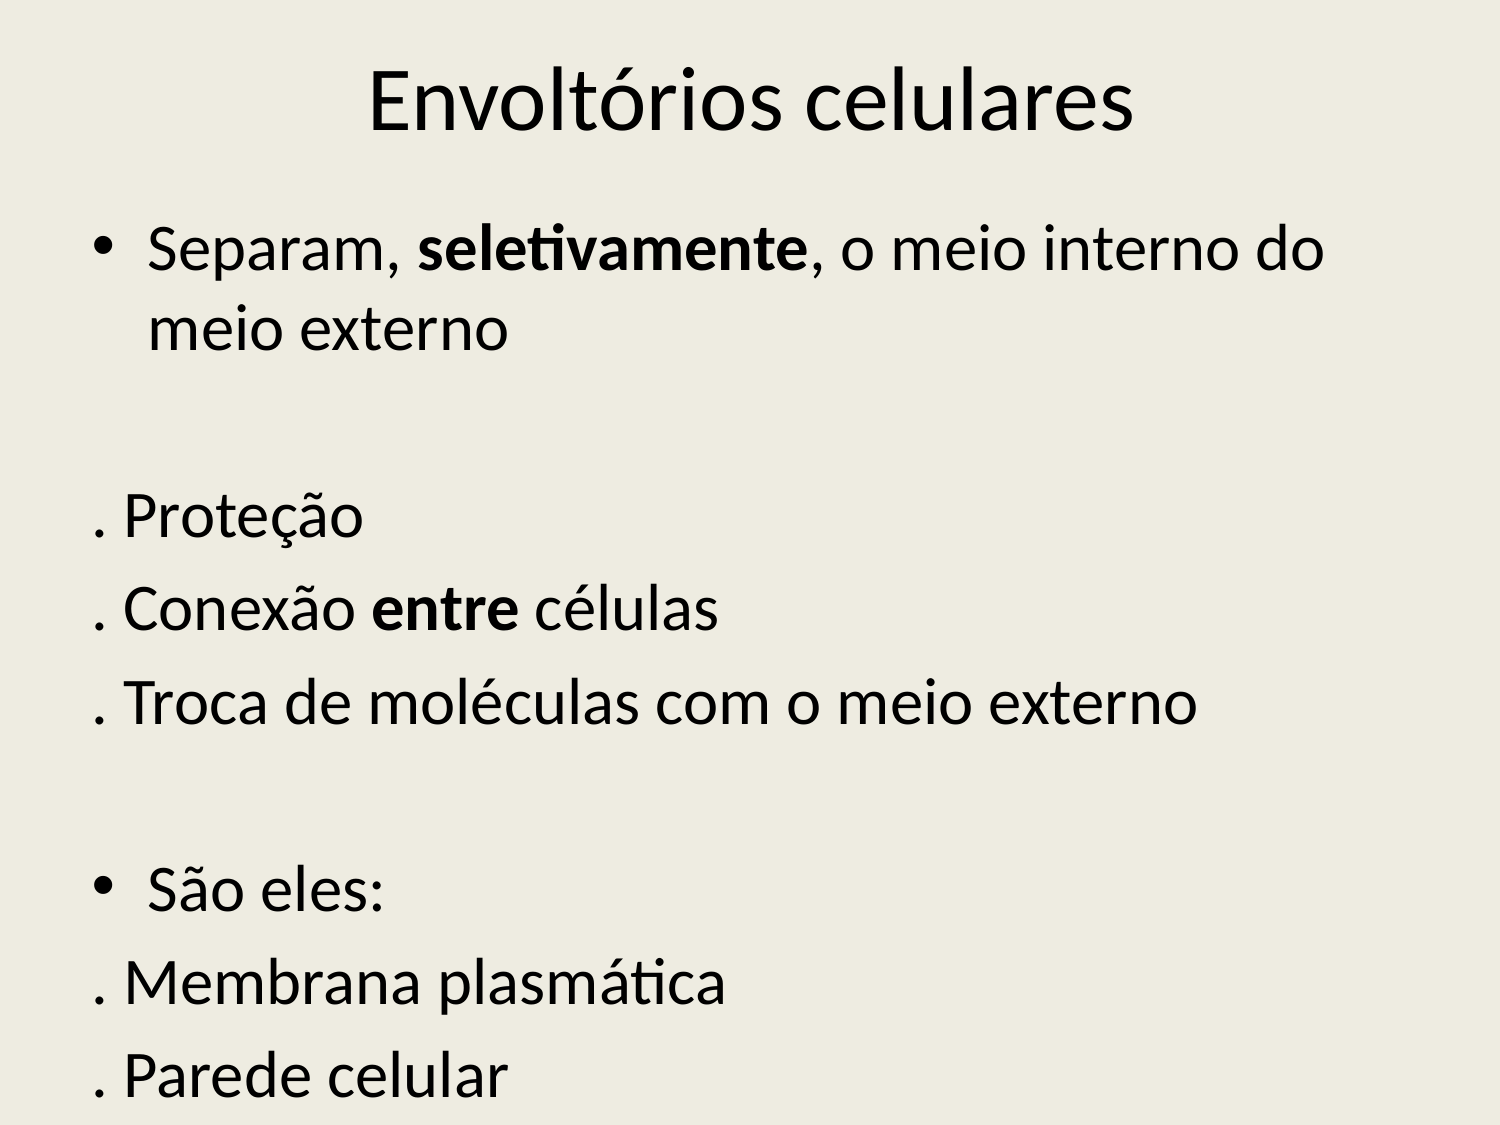

# Envoltórios celulares
Separam, seletivamente, o meio interno do meio externo

. Proteção
. Conexão entre células
. Troca de moléculas com o meio externo

São eles:
. Membrana plasmática
. Parede celular